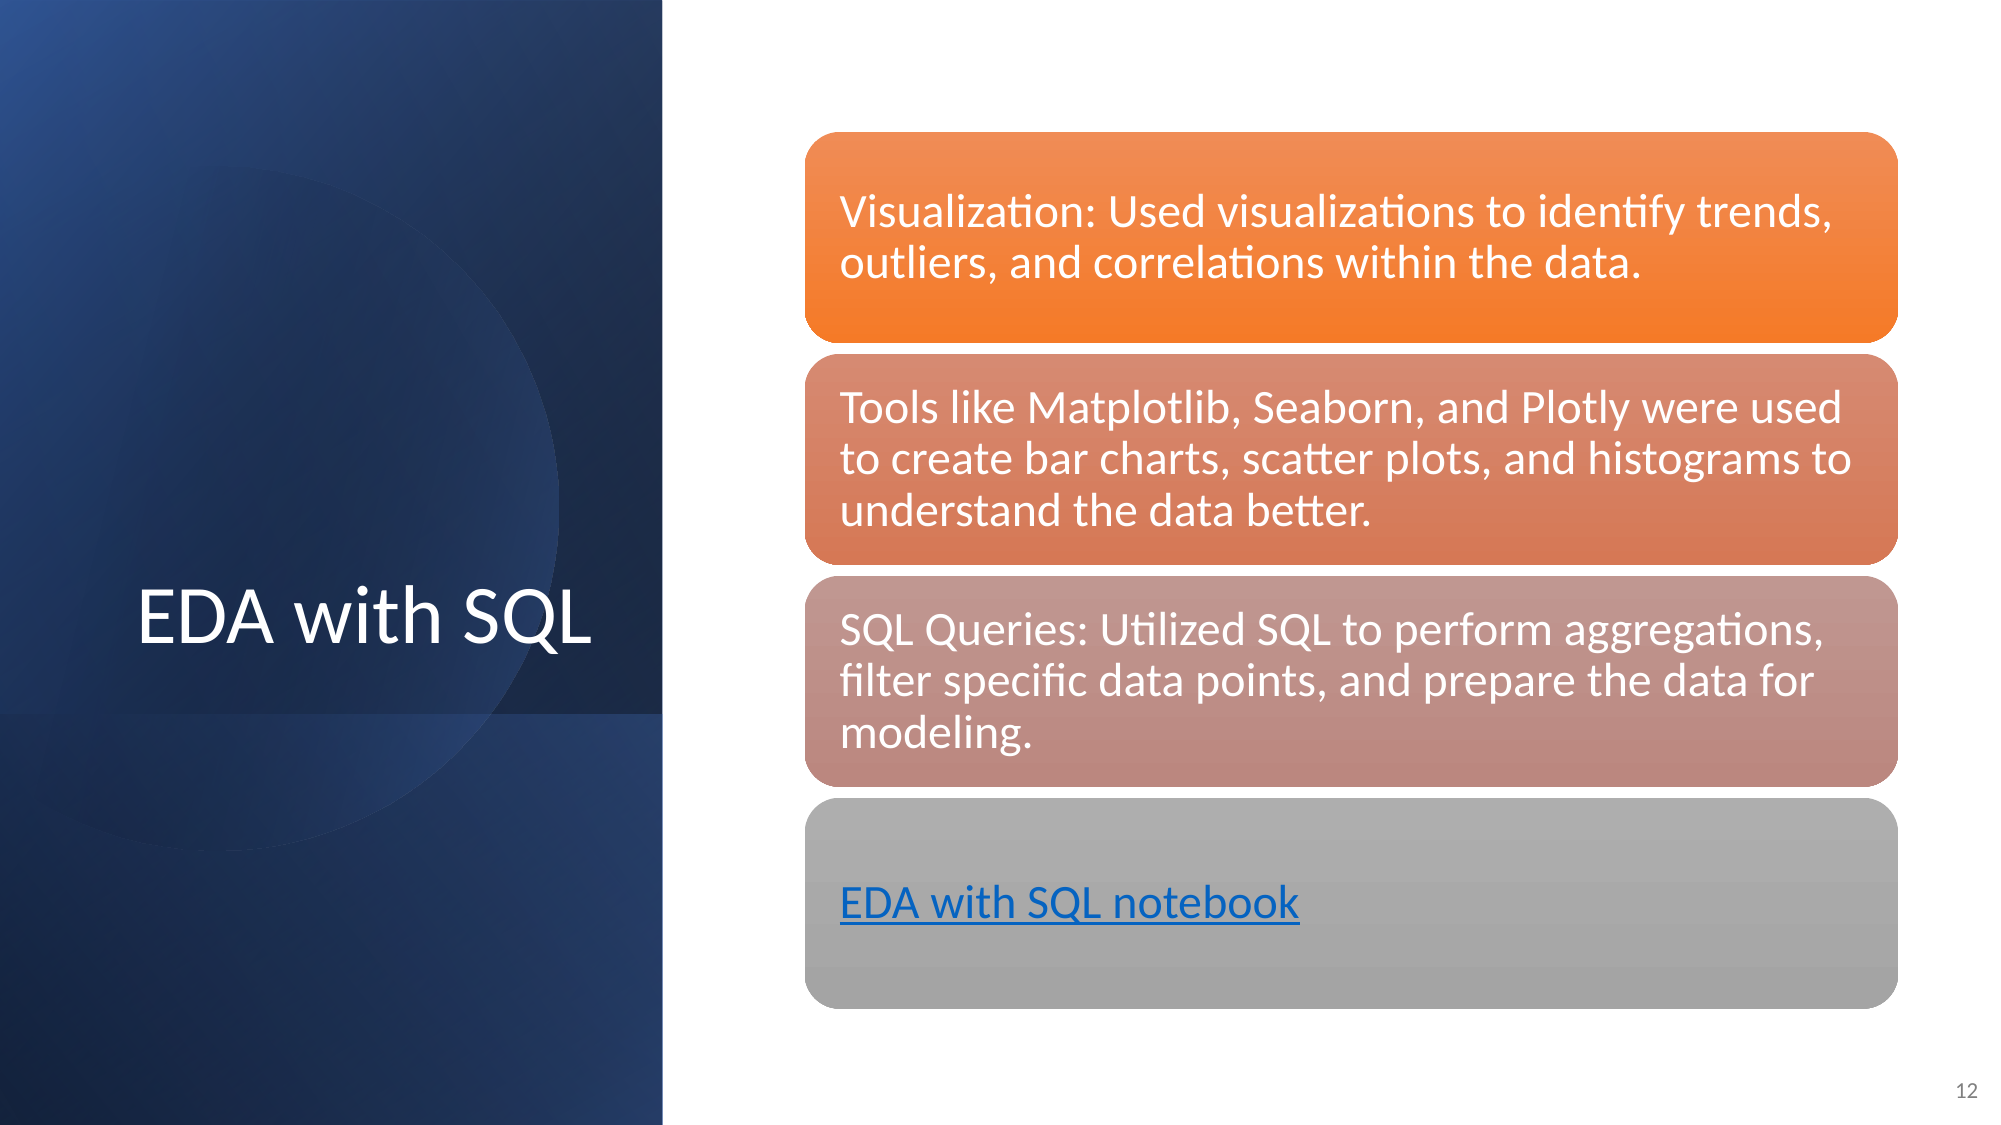

Visualization: Used visualizations to identify trends, outliers, and correlations within the data.
Tools like Matplotlib, Seaborn, and Plotly were used to create bar charts, scatter plots, and histograms to understand the data better.
SQL Queries: Utilized SQL to perform aggregations, filter specific data points, and prepare the data for modeling.
EDA with SQL notebook

EDA with SQL

12